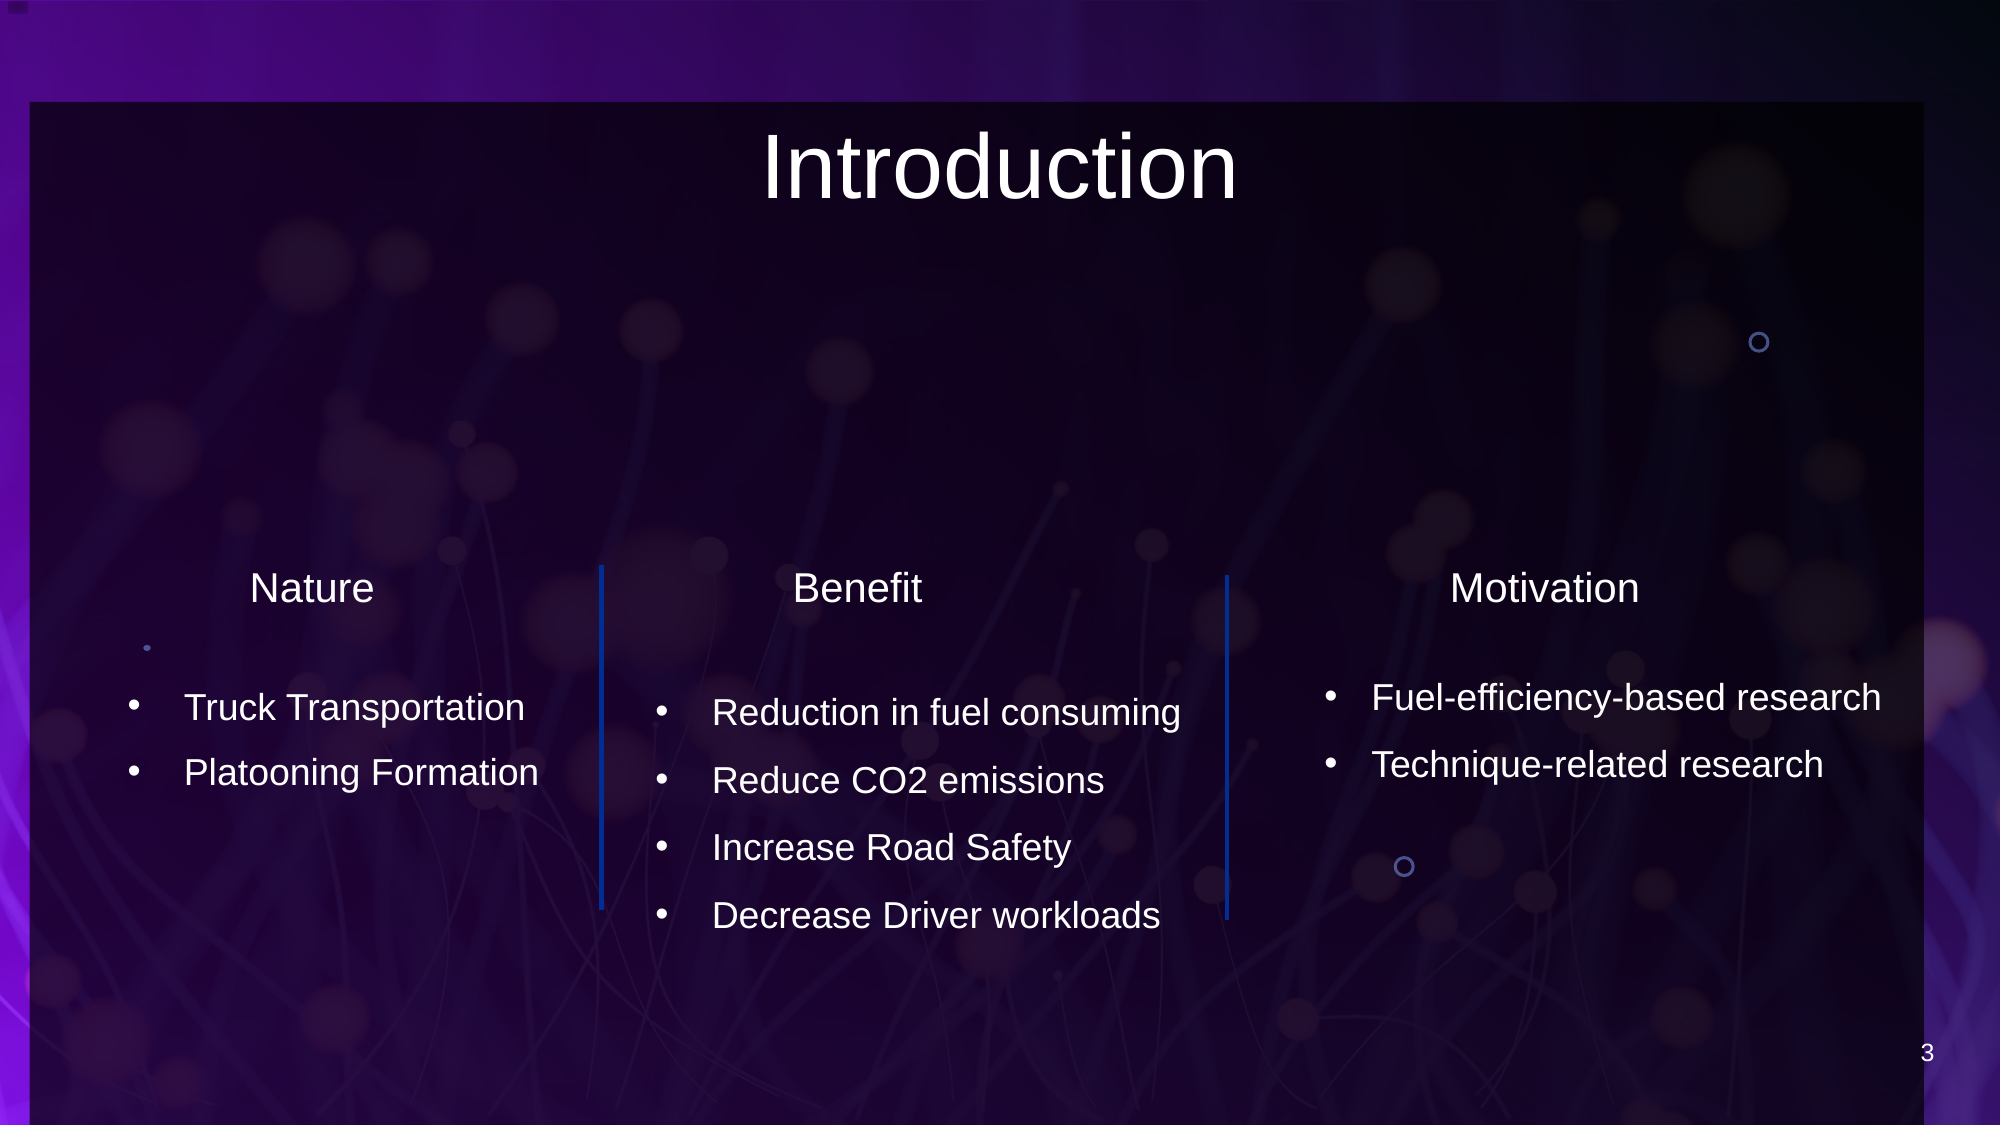

# Introduction
Benefit
Motivation
Nature
Truck Transportation
Platooning Formation

Fuel-efficiency-based research
Technique-related research

Reduction in fuel consuming
Reduce CO2 emissions
Increase Road Safety
Decrease Driver workloads
3